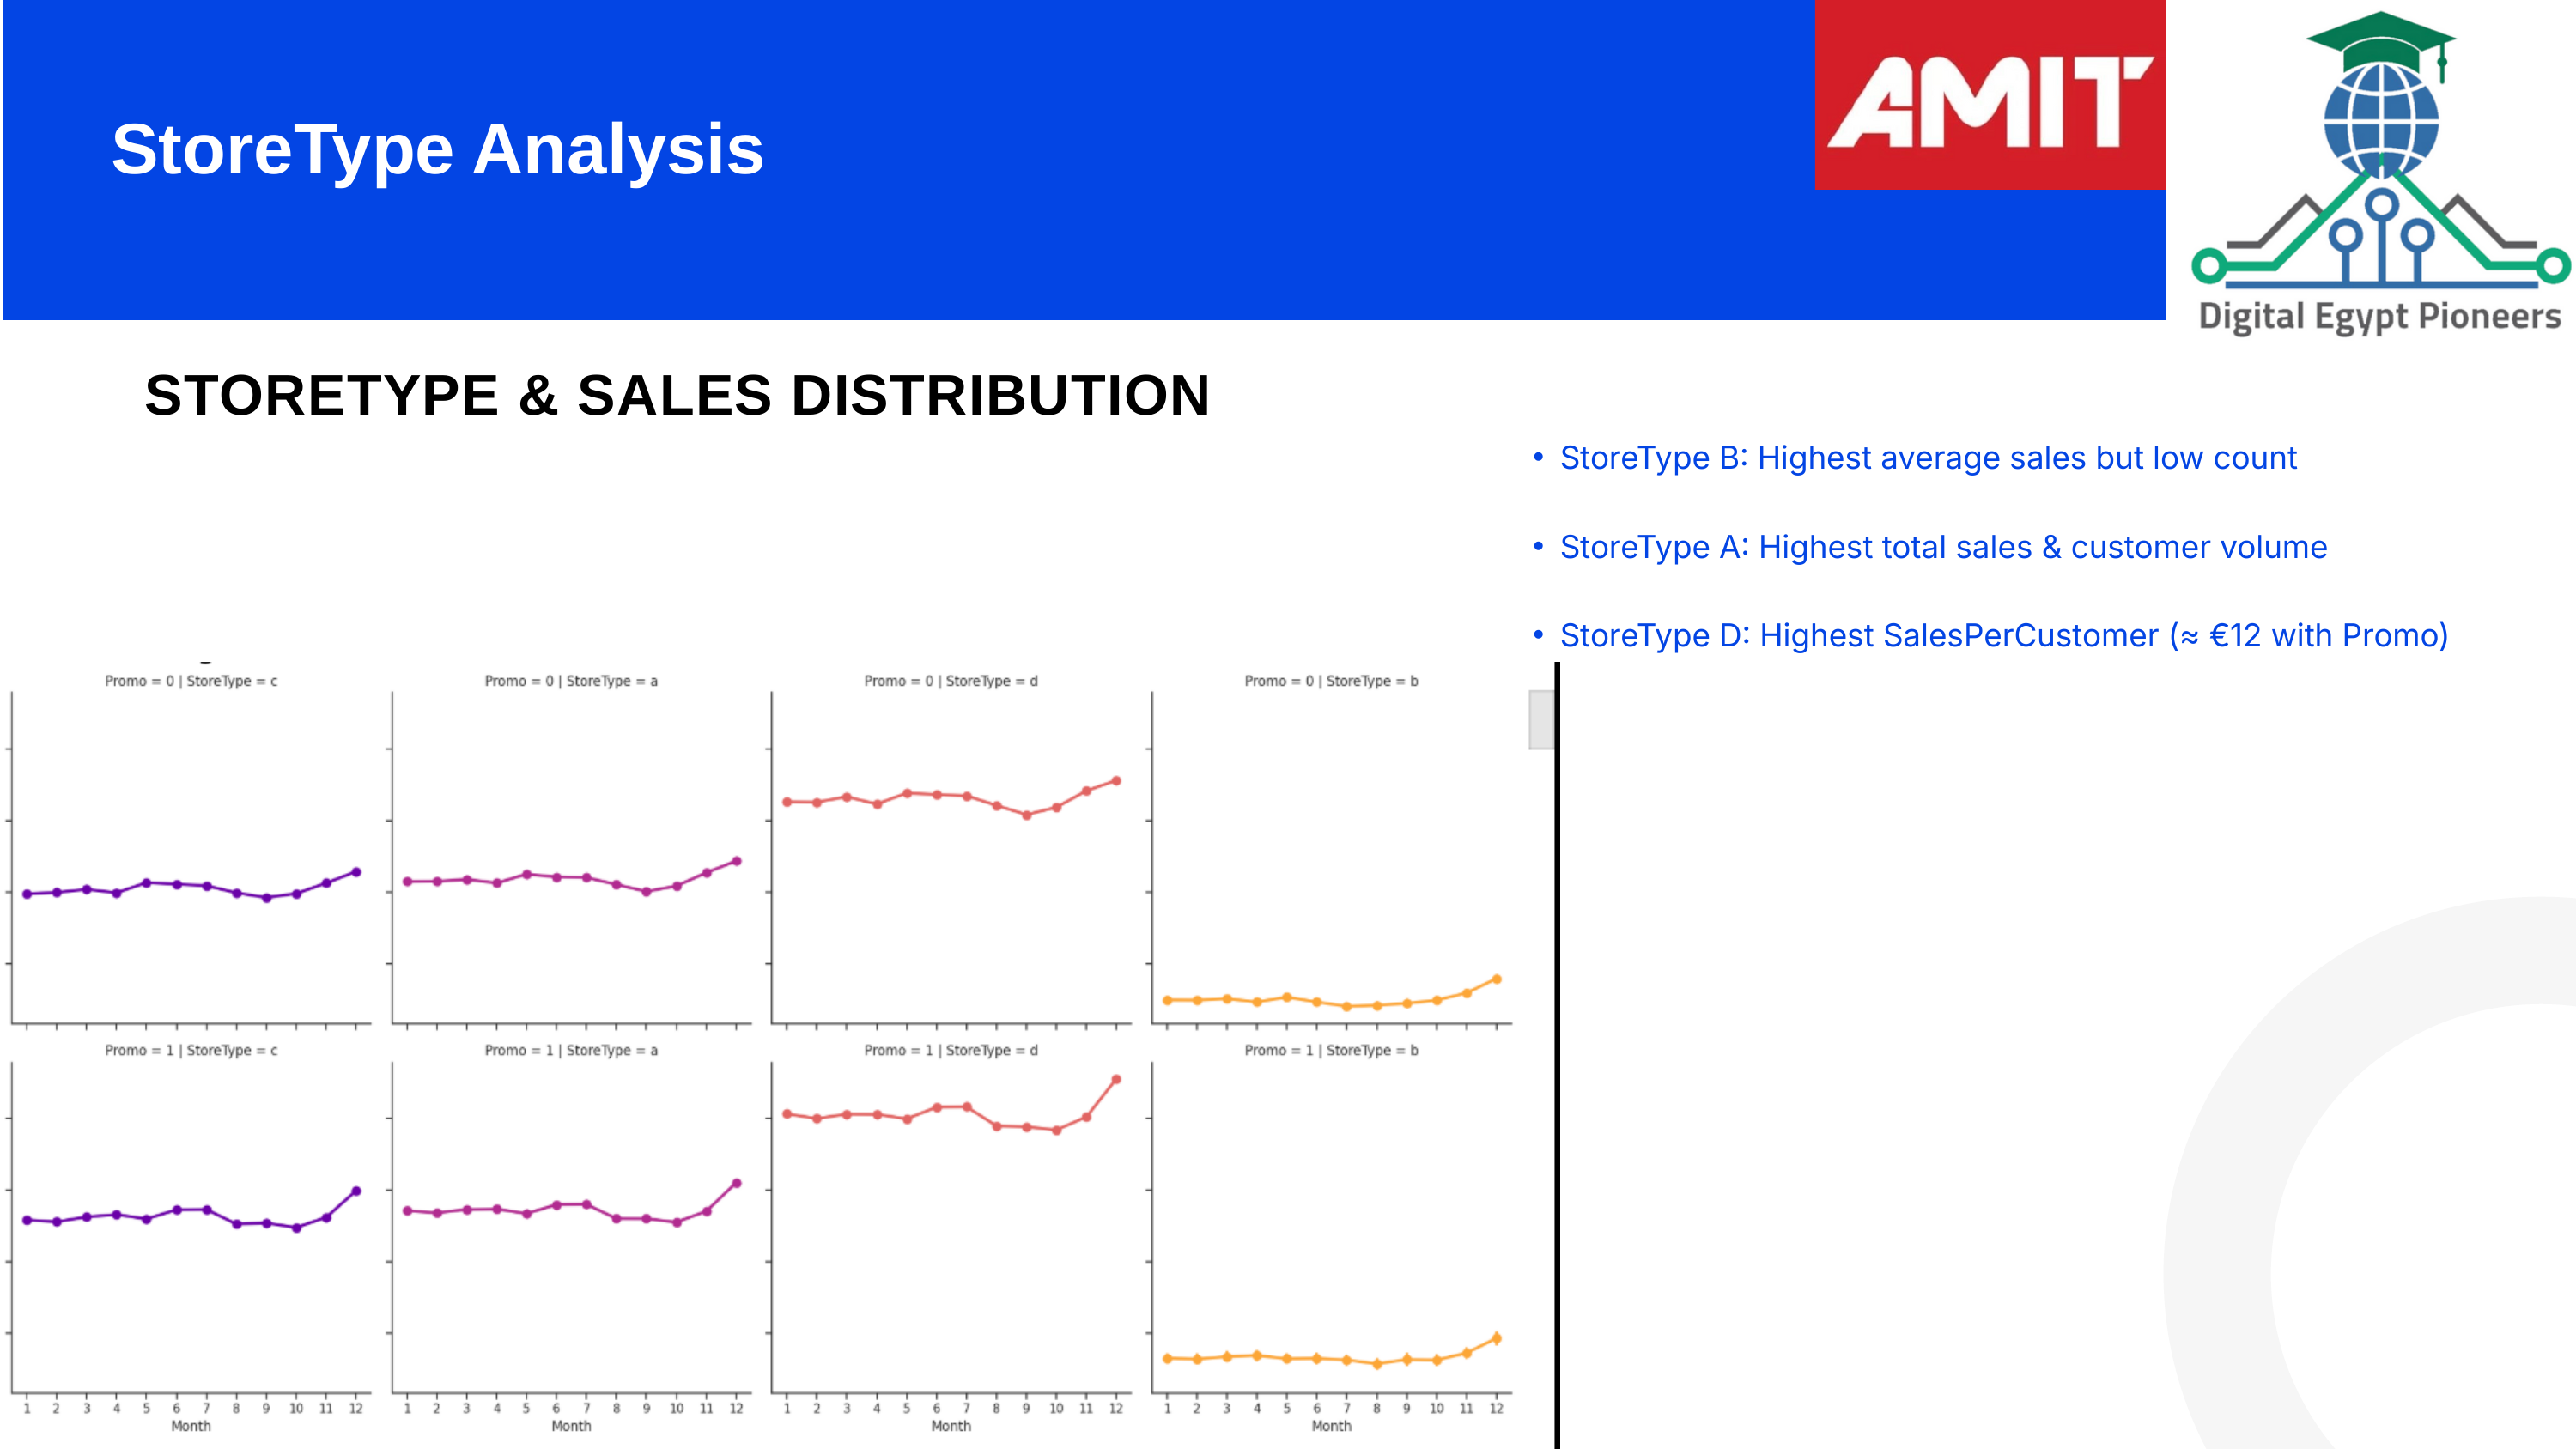

StoreType Analysis

STORETYPE & SALES DISTRIBUTION
StoreType B: Highest average sales but low count

StoreType A: Highest total sales & customer volume

StoreType D: Highest SalesPerCustomer (≈ €12 with Promo)